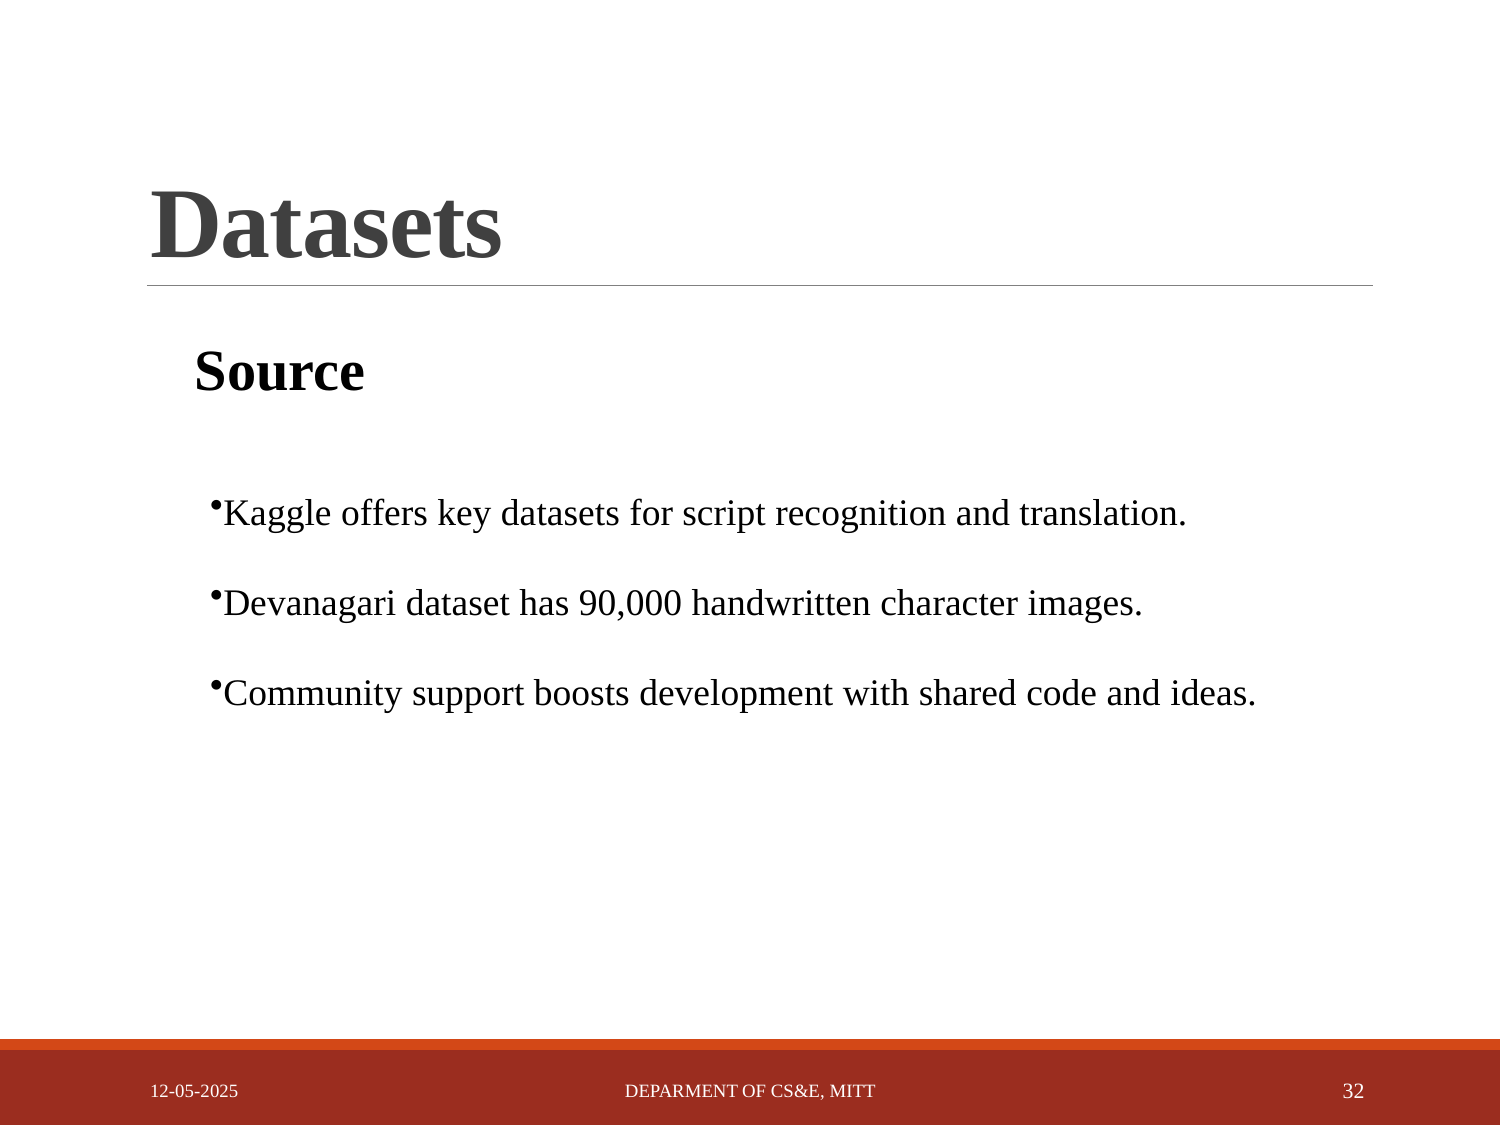

# Datasets
Source
Kaggle offers key datasets for script recognition and translation.
Devanagari dataset has 90,000 handwritten character images.
Community support boosts development with shared code and ideas.
12-05-2025
DEPARMENT OF CS&E, MITT
32